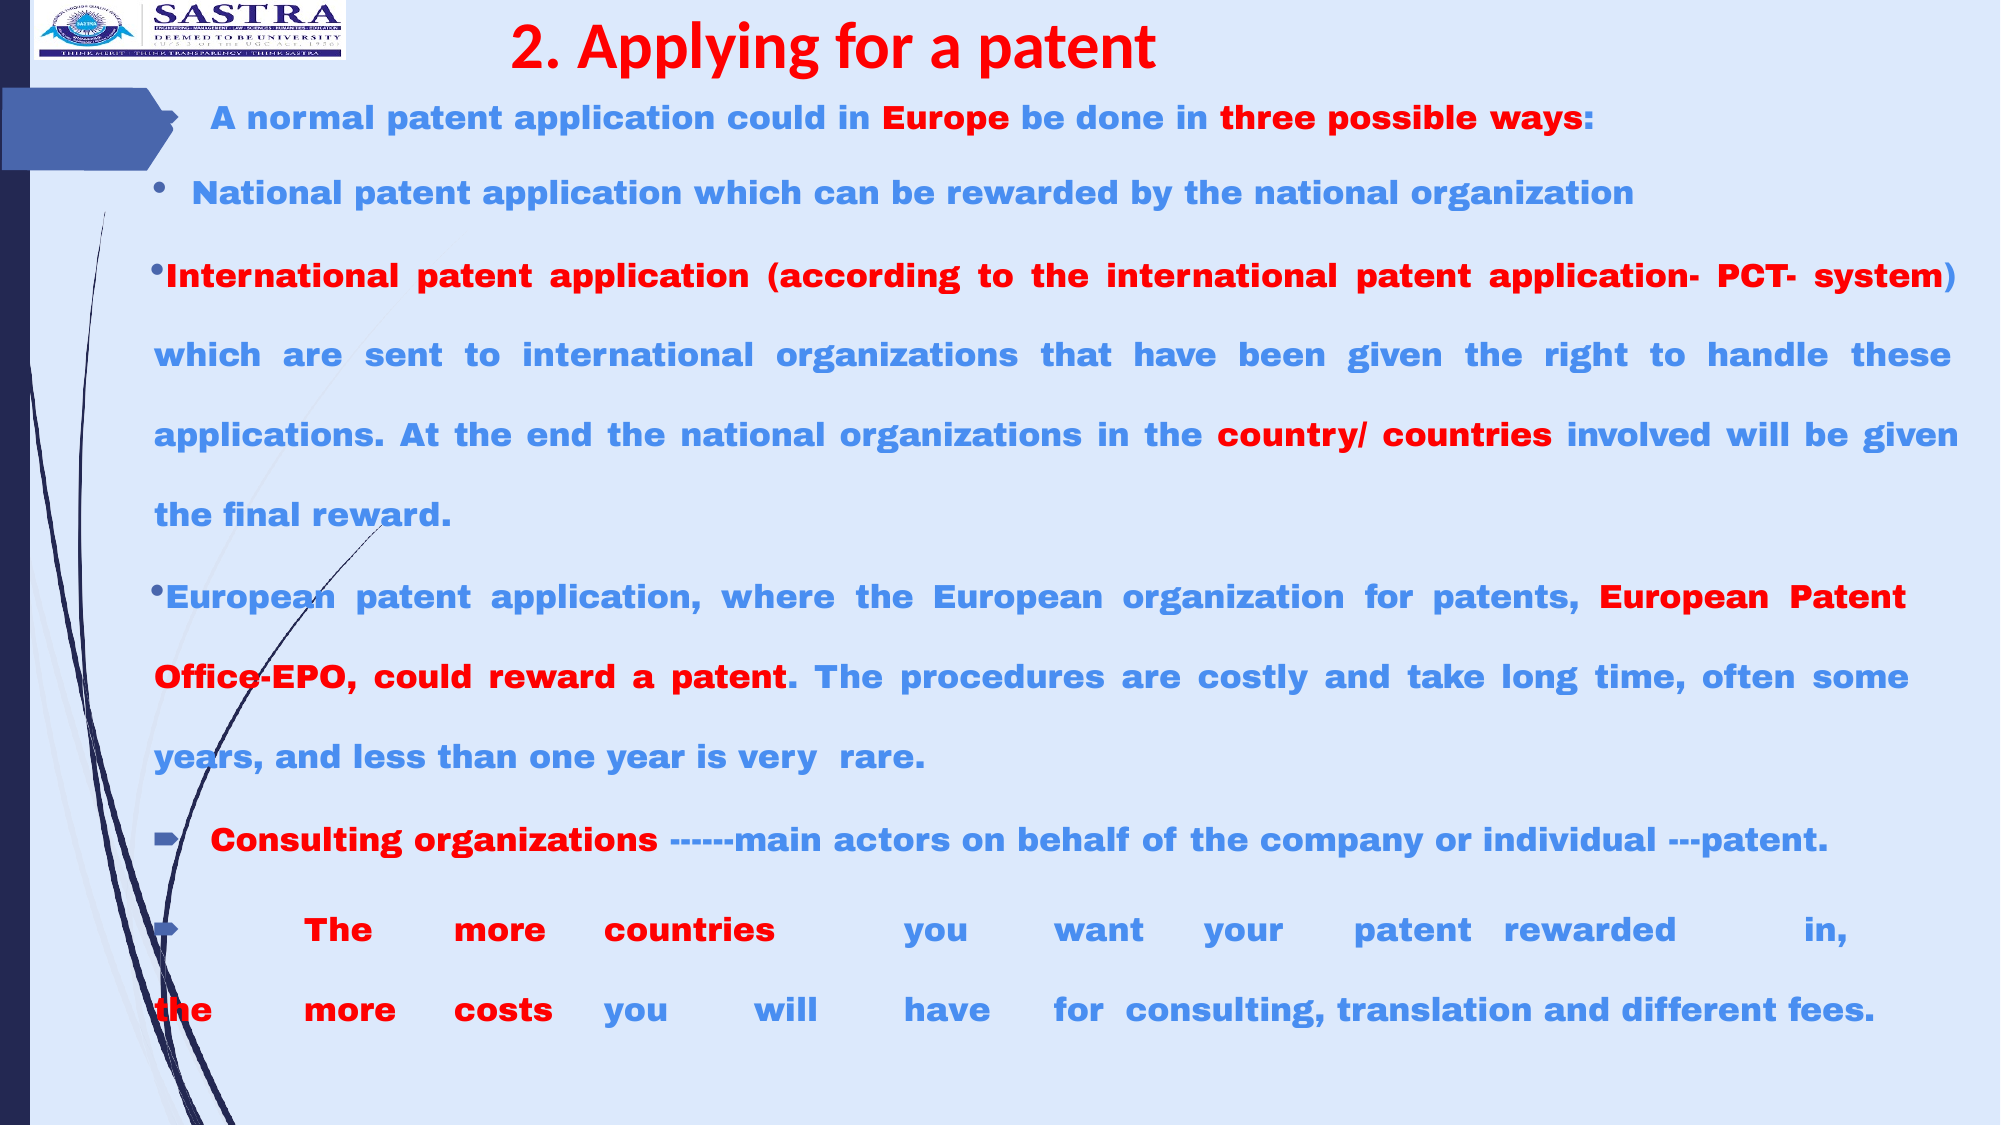

# 2. Applying for a patent
🠶	A normal patent application could in Europe be done in three possible ways:

National patent application which can be rewarded by the national organization
International patent application (according to the international patent application- PCT- system)  which are sent to international organizations that have been given the right to handle these  applications. At the end the national organizations in the country/ countries involved will be given  the final reward.
European patent application, where the European organization for patents, European Patent  Office-EPO, could reward a patent. The procedures are costly and take long time, often some  years, and less than one year is very rare.

🠶	Consulting organizations ------main actors on behalf of the company or individual ---patent.
🠶	The	more	countries	you	want	your	patent	rewarded	in,	the	more	costs	you	will	have	for  consulting, translation and different fees.